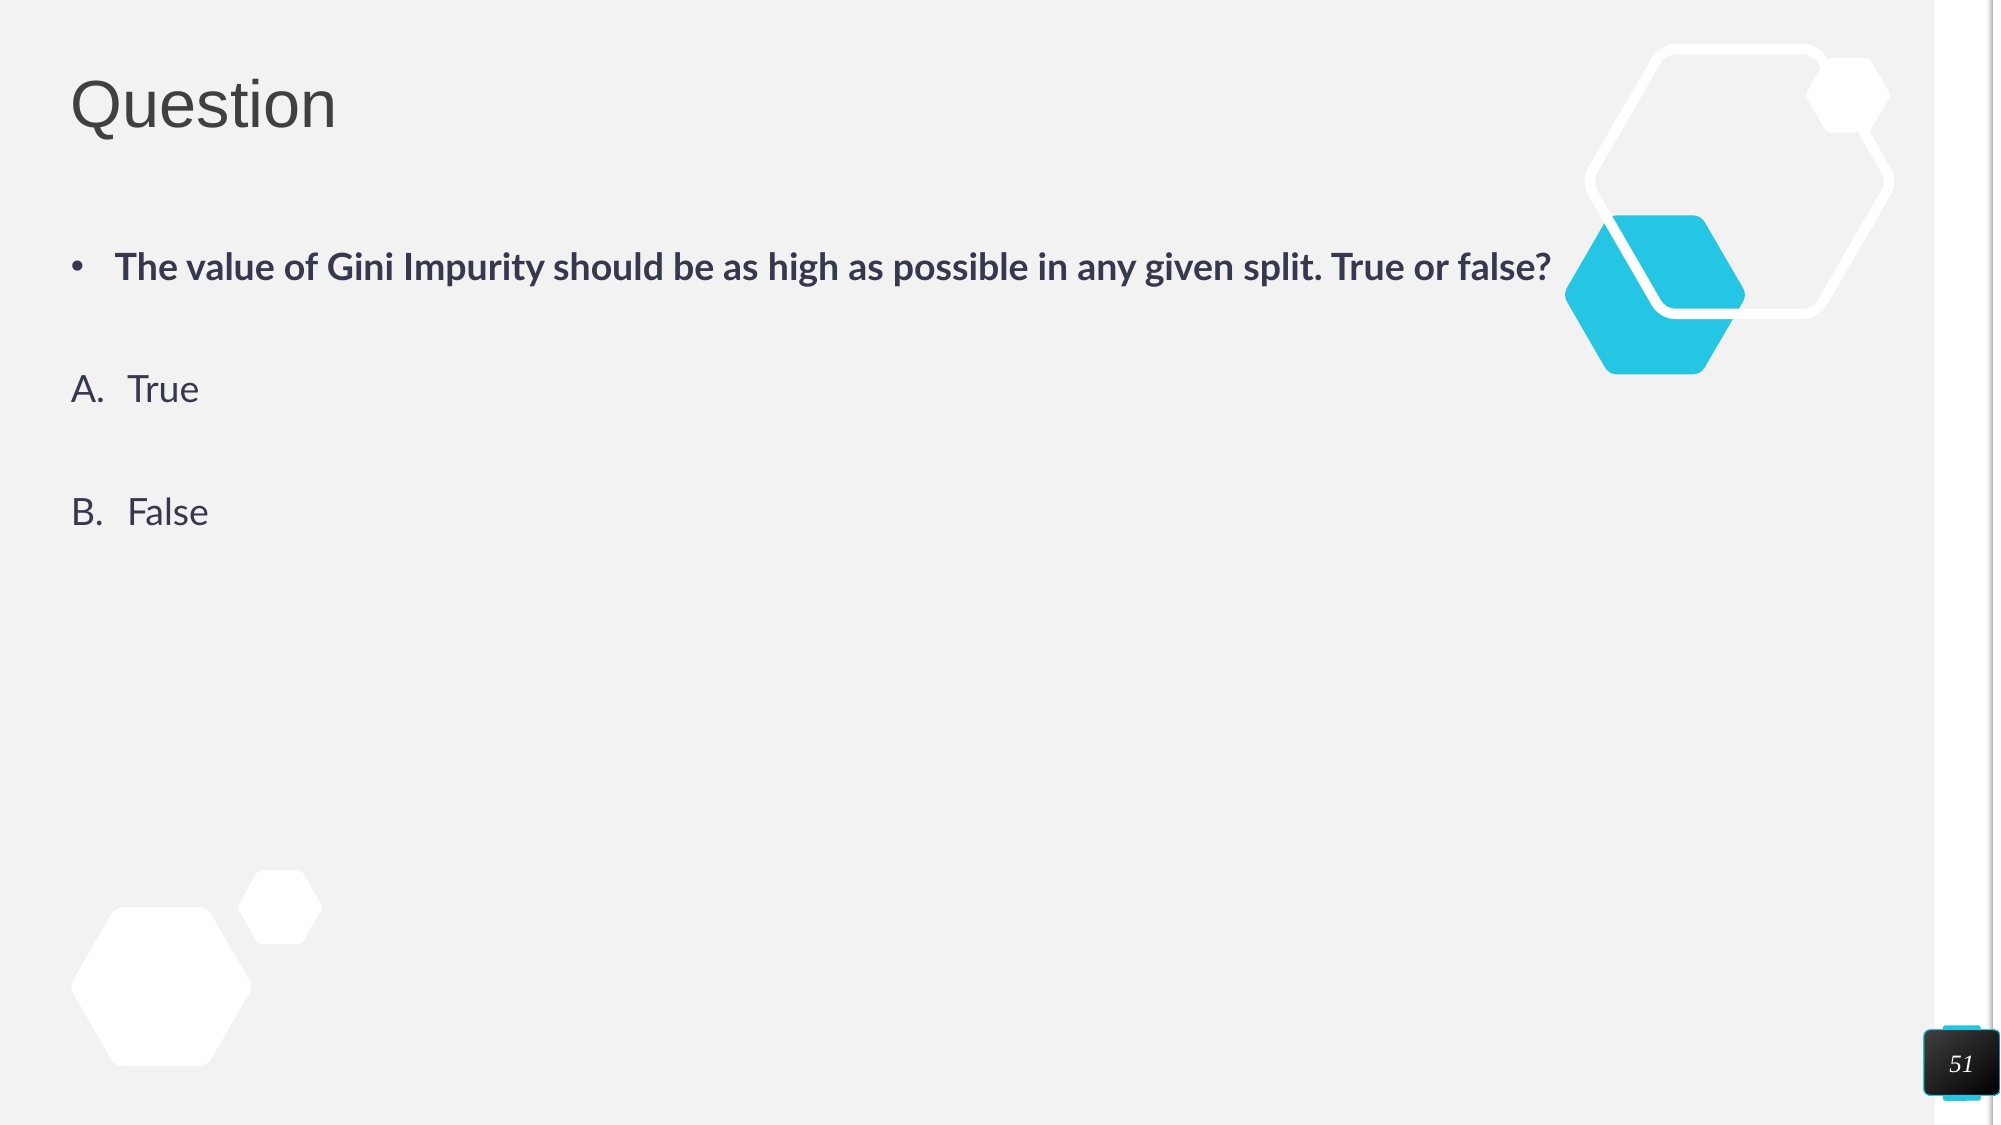

# Question
The value of Gini Impurity should be as high as possible in any given split. True or false?

True

False

51